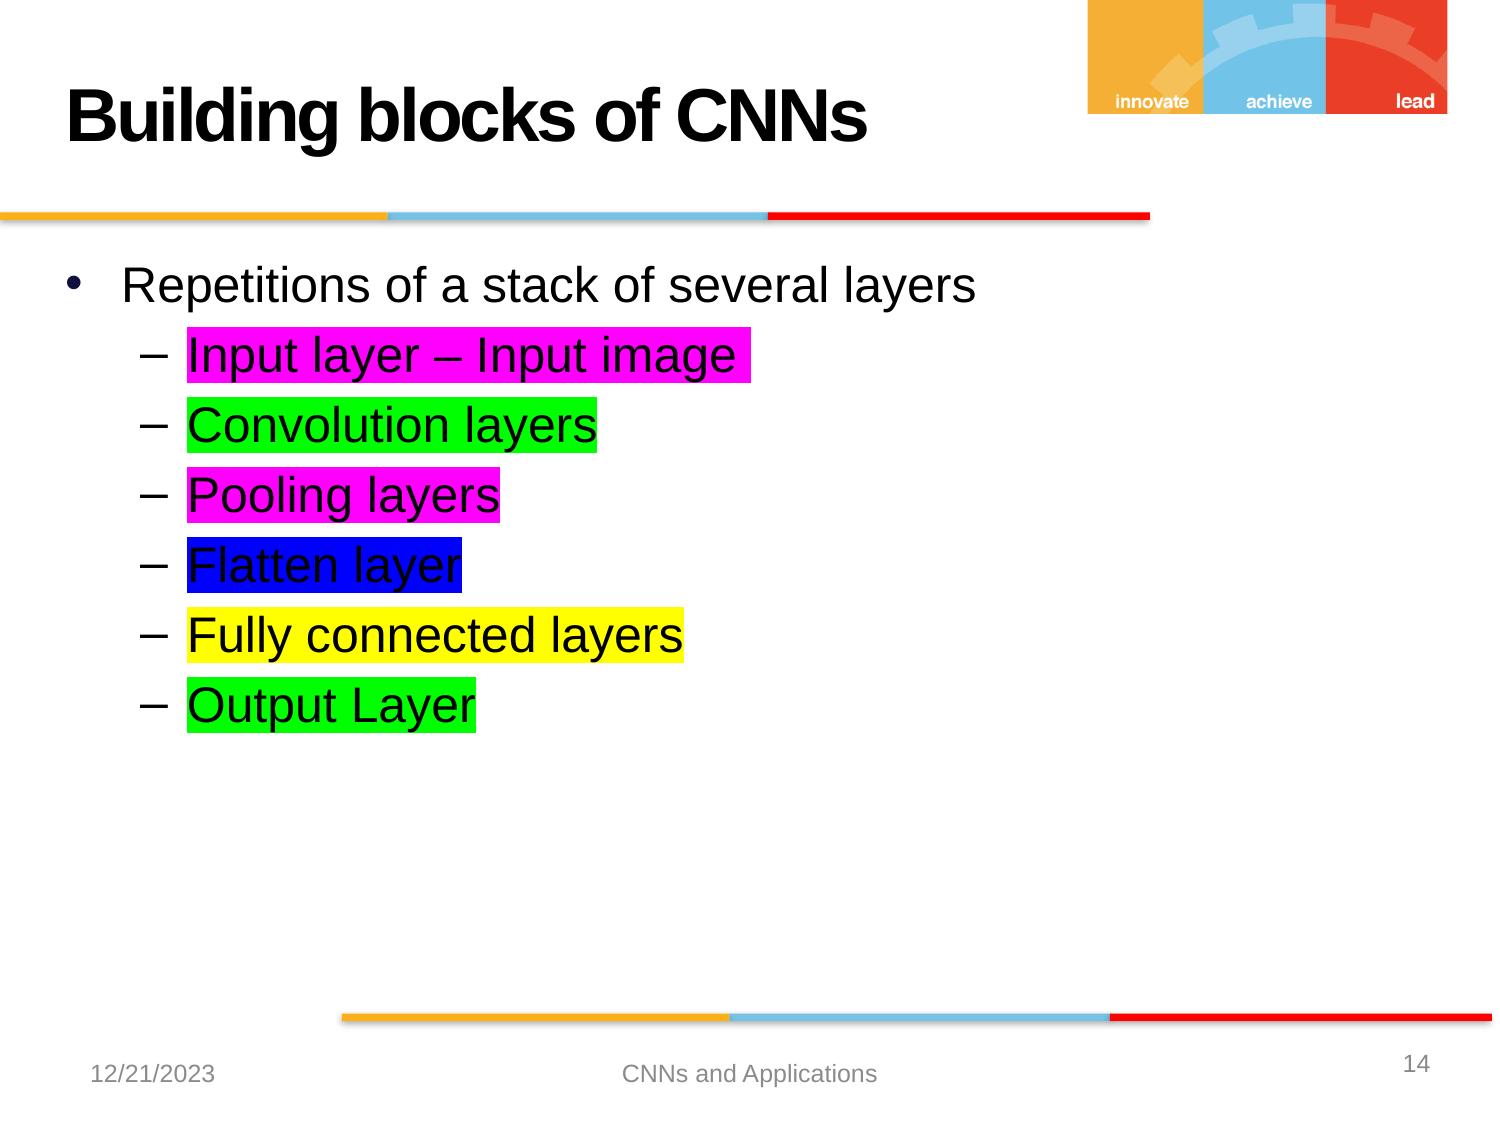

Building blocks of CNNs
Repetitions of a stack of several layers
Input layer – Input image
Convolution layers
Pooling layers
Flatten layer
Fully connected layers
Output Layer

14
12/21/2023
CNNs and Applications